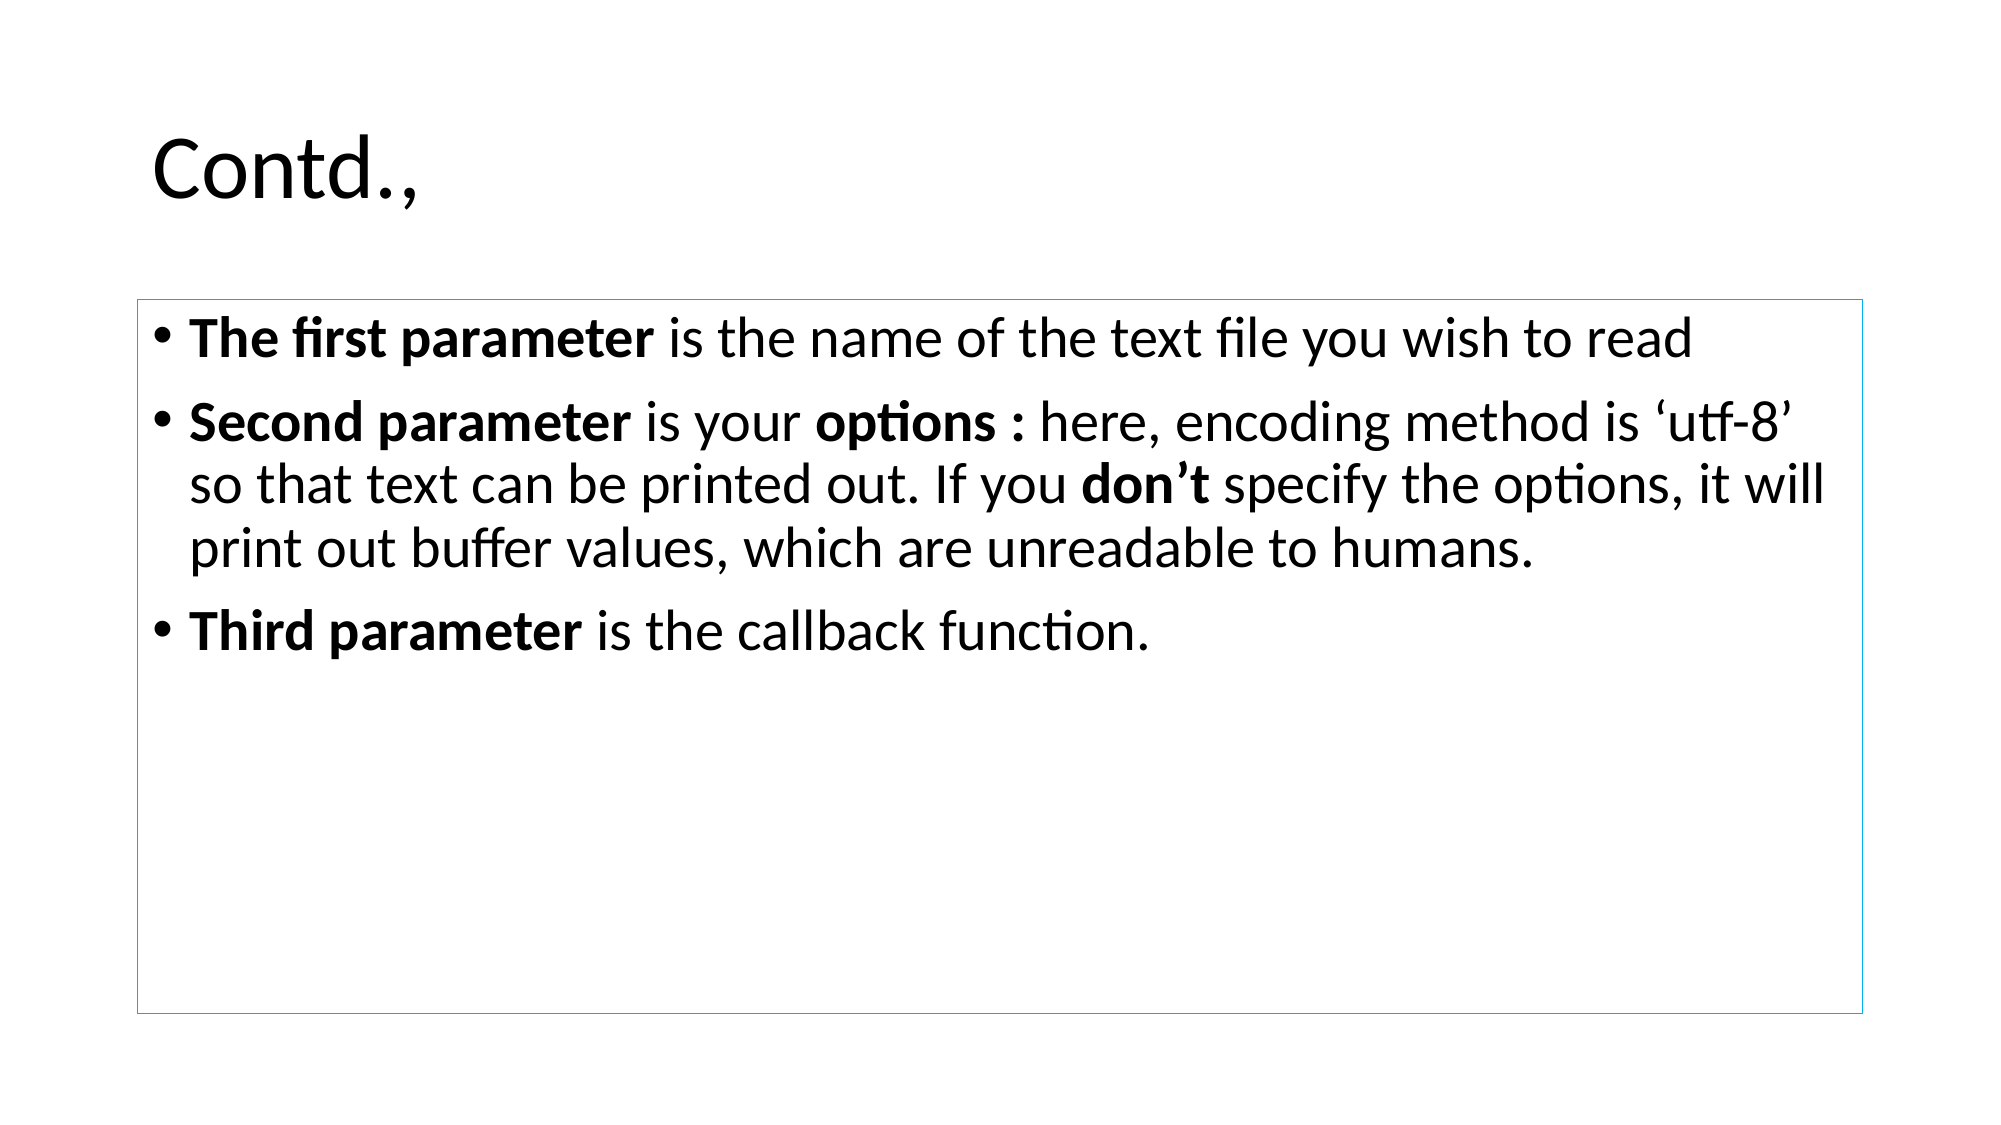

# Contd.,
The first parameter is the name of the text file you wish to read
Second parameter is your options : here, encoding method is ‘utf-8’ so that text can be printed out. If you don’t specify the options, it will print out buffer values, which are unreadable to humans.
Third parameter is the callback function.